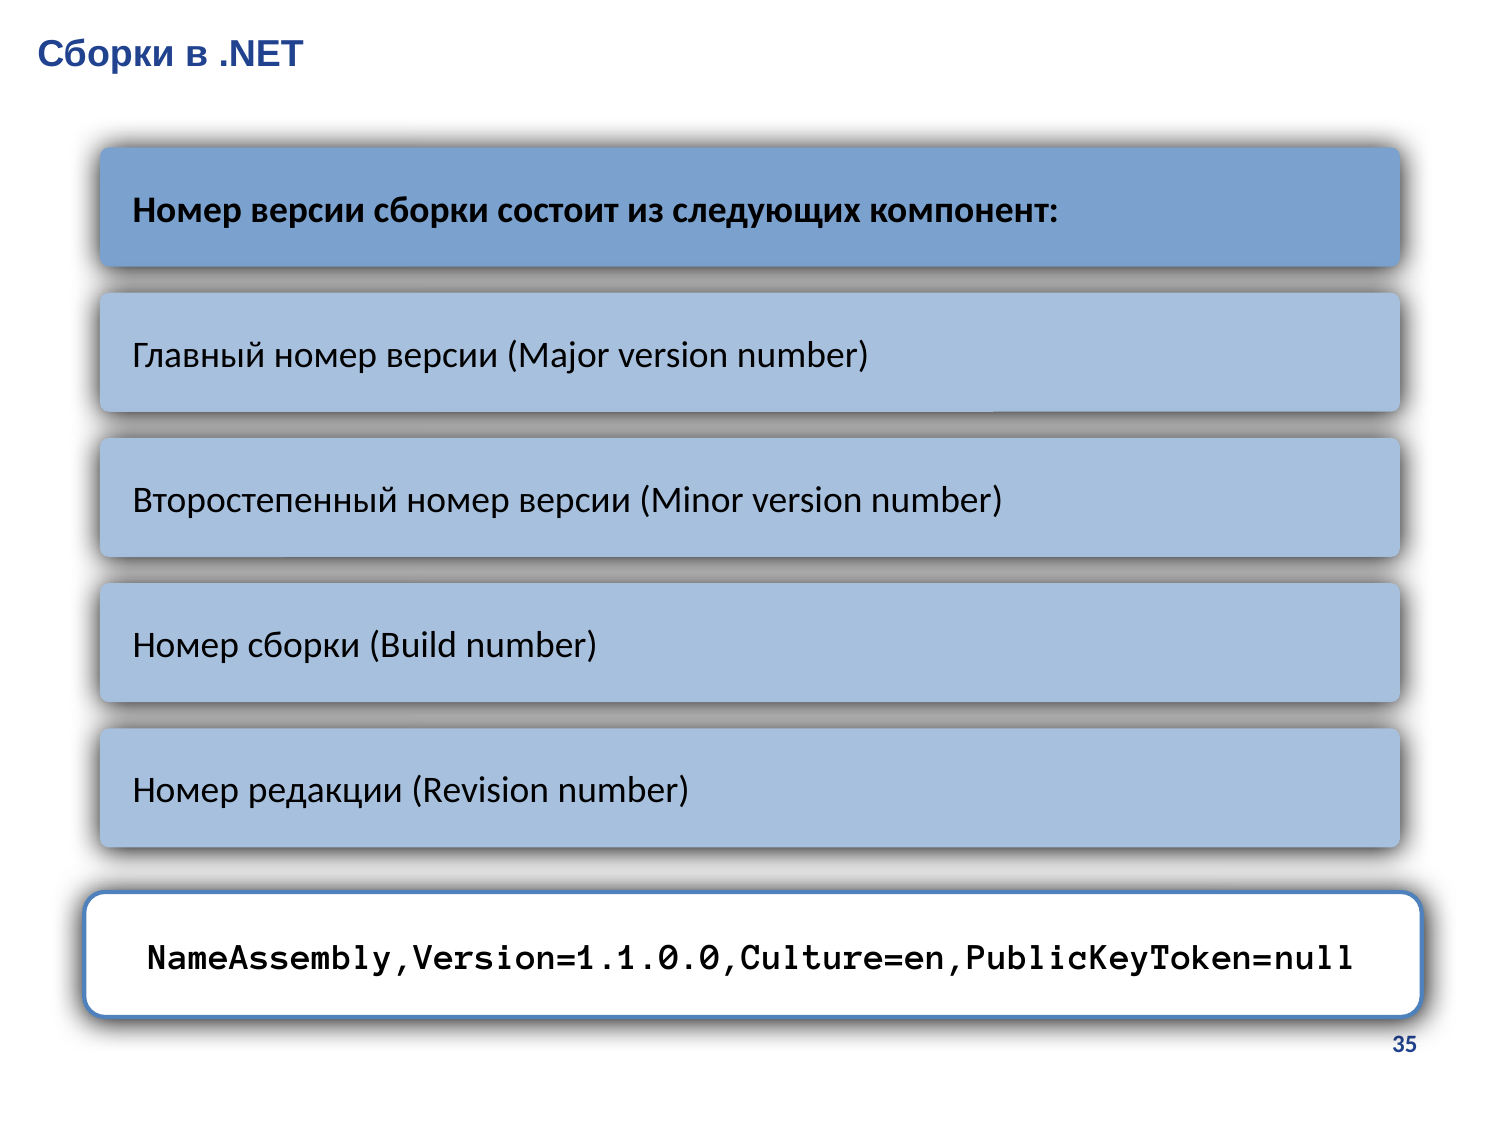

Сборки в .NET

Номер версии сборки состоит из следующих компонент:

Главный номер версии (Major version number)

Второстепенный номер версии (Minor version number)

Номер сборки (Build number)

Номер редакции (Revision number)

NameAssembly,Version=1.1.0.0,Culture=en,PublicKeyToken=null
35